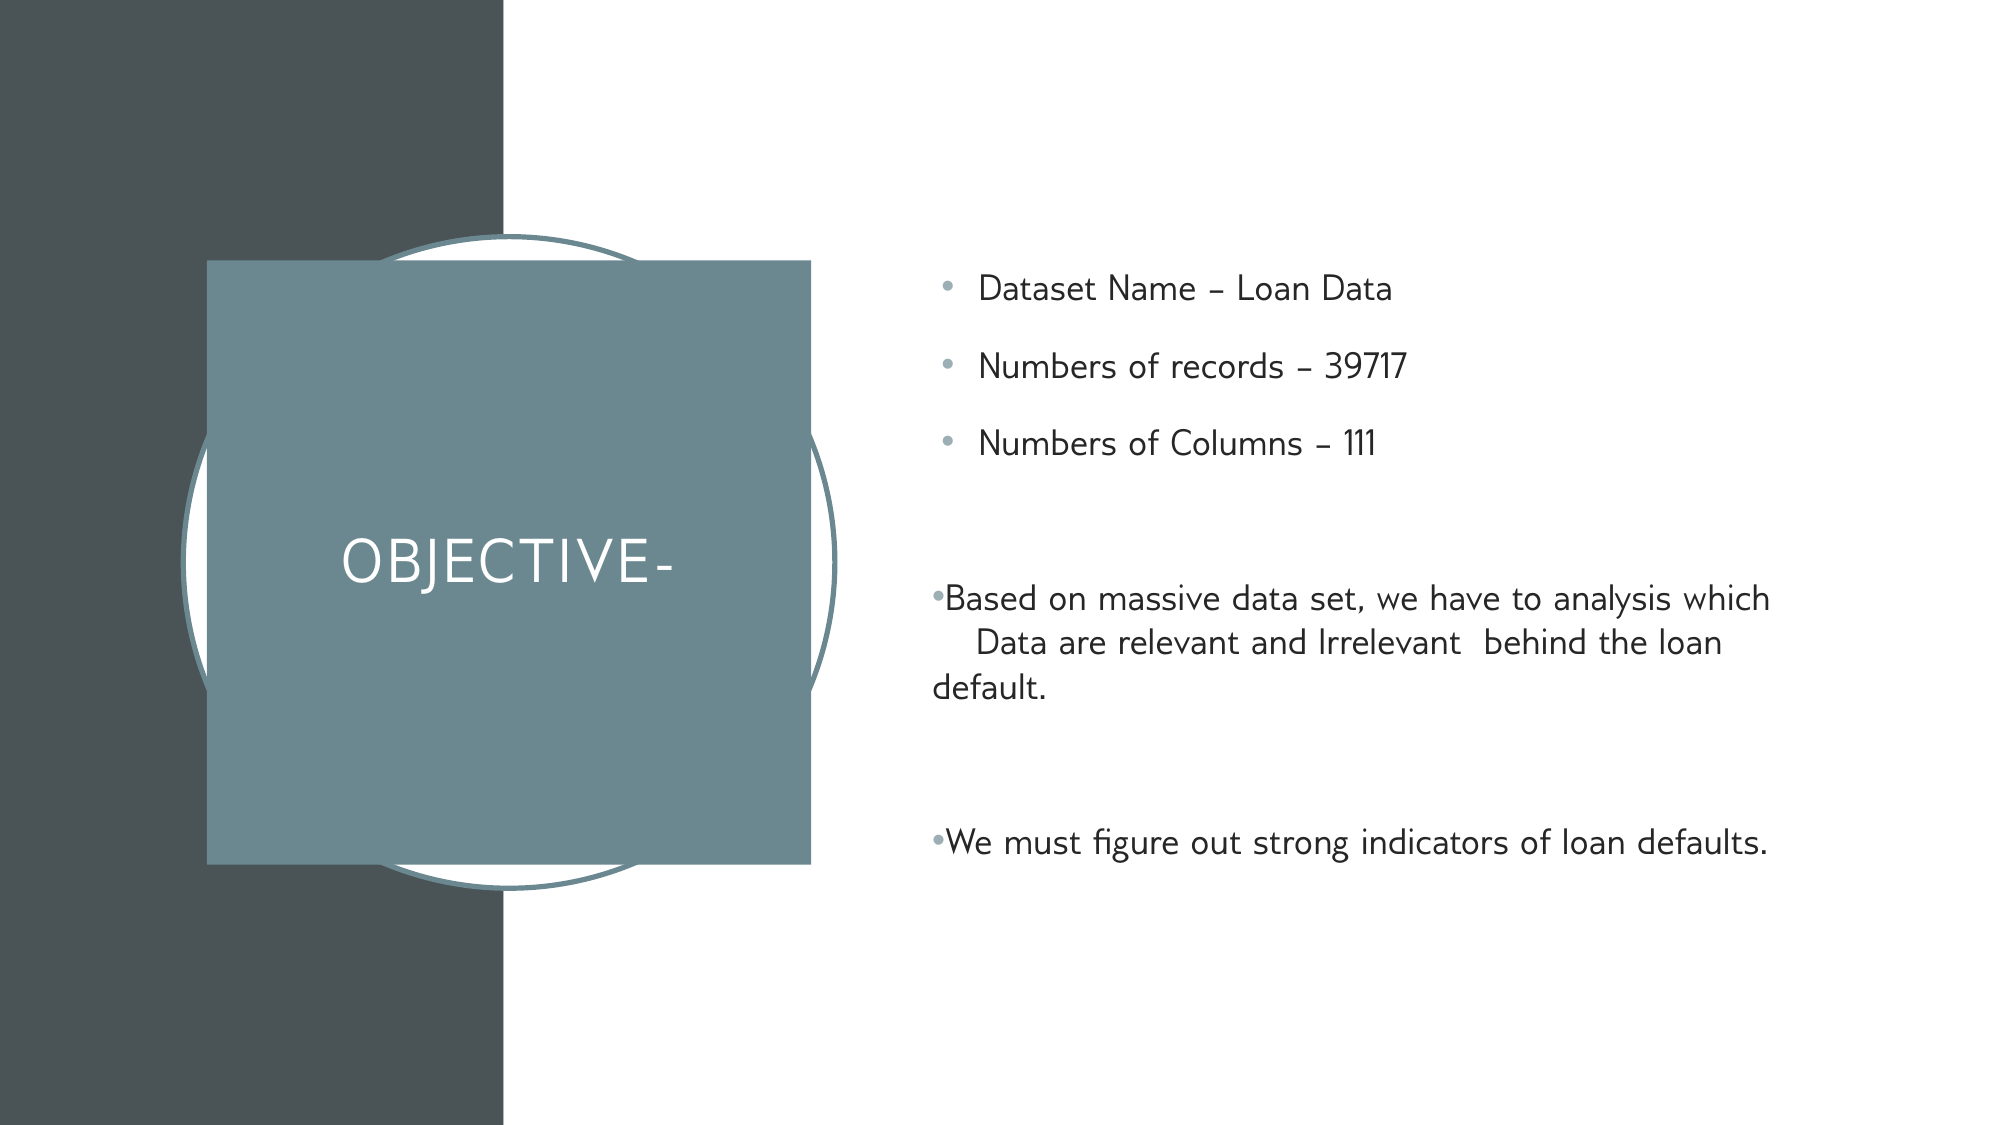

Dataset Name – Loan Data
Numbers of records – 39717
Numbers of Columns – 111

Based on massive data set, we have to analysis which     Data are relevant and Irrelevant  behind the loan default.

We must figure out strong indicators of loan defaults.

# Objective-